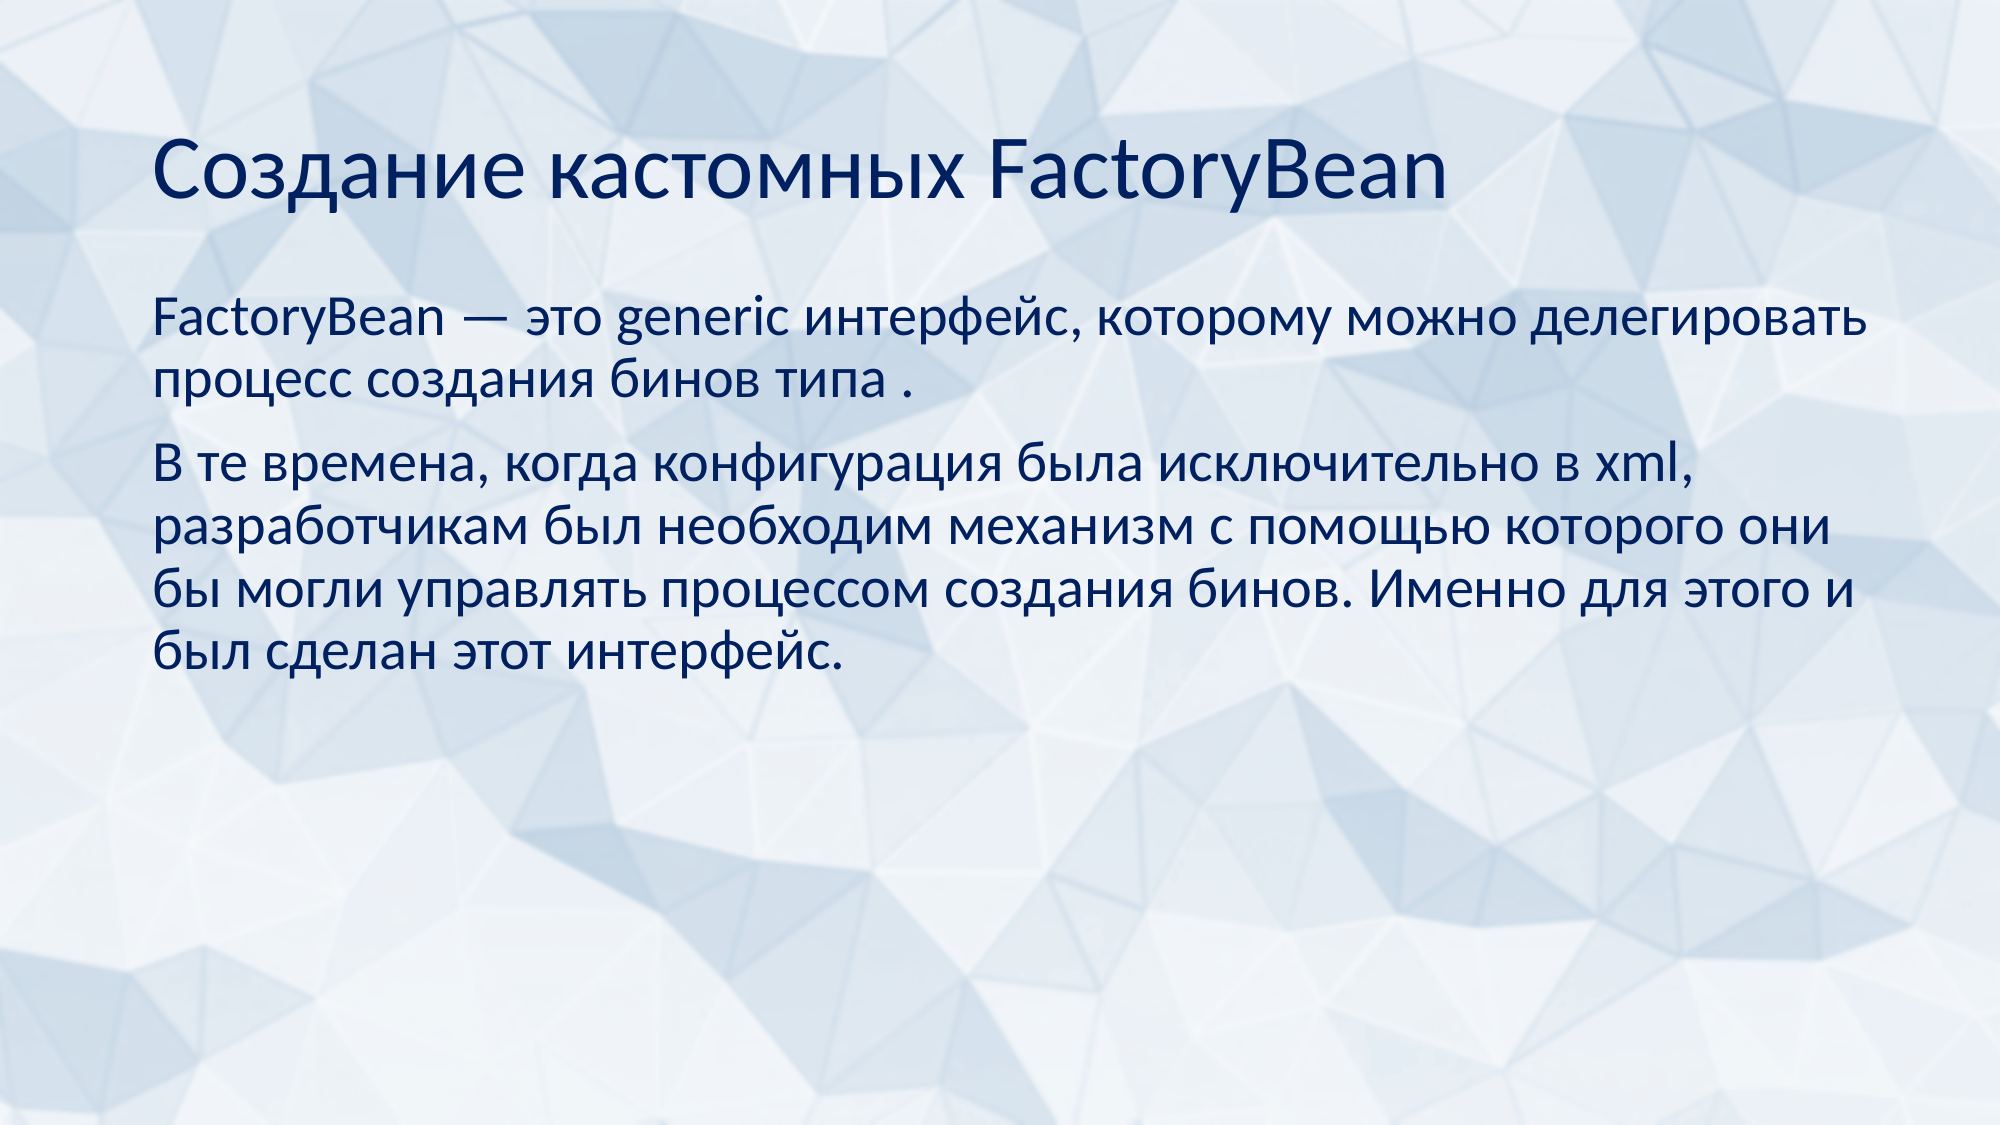

# Создание кастомных FactoryBean
FactoryBean — это generic интерфейс, которому можно делегировать процесс создания бинов типа .
В те времена, когда конфигурация была исключительно в xml, разработчикам был необходим механизм с помощью которого они бы могли управлять процессом создания бинов. Именно для этого и был сделан этот интерфейс.